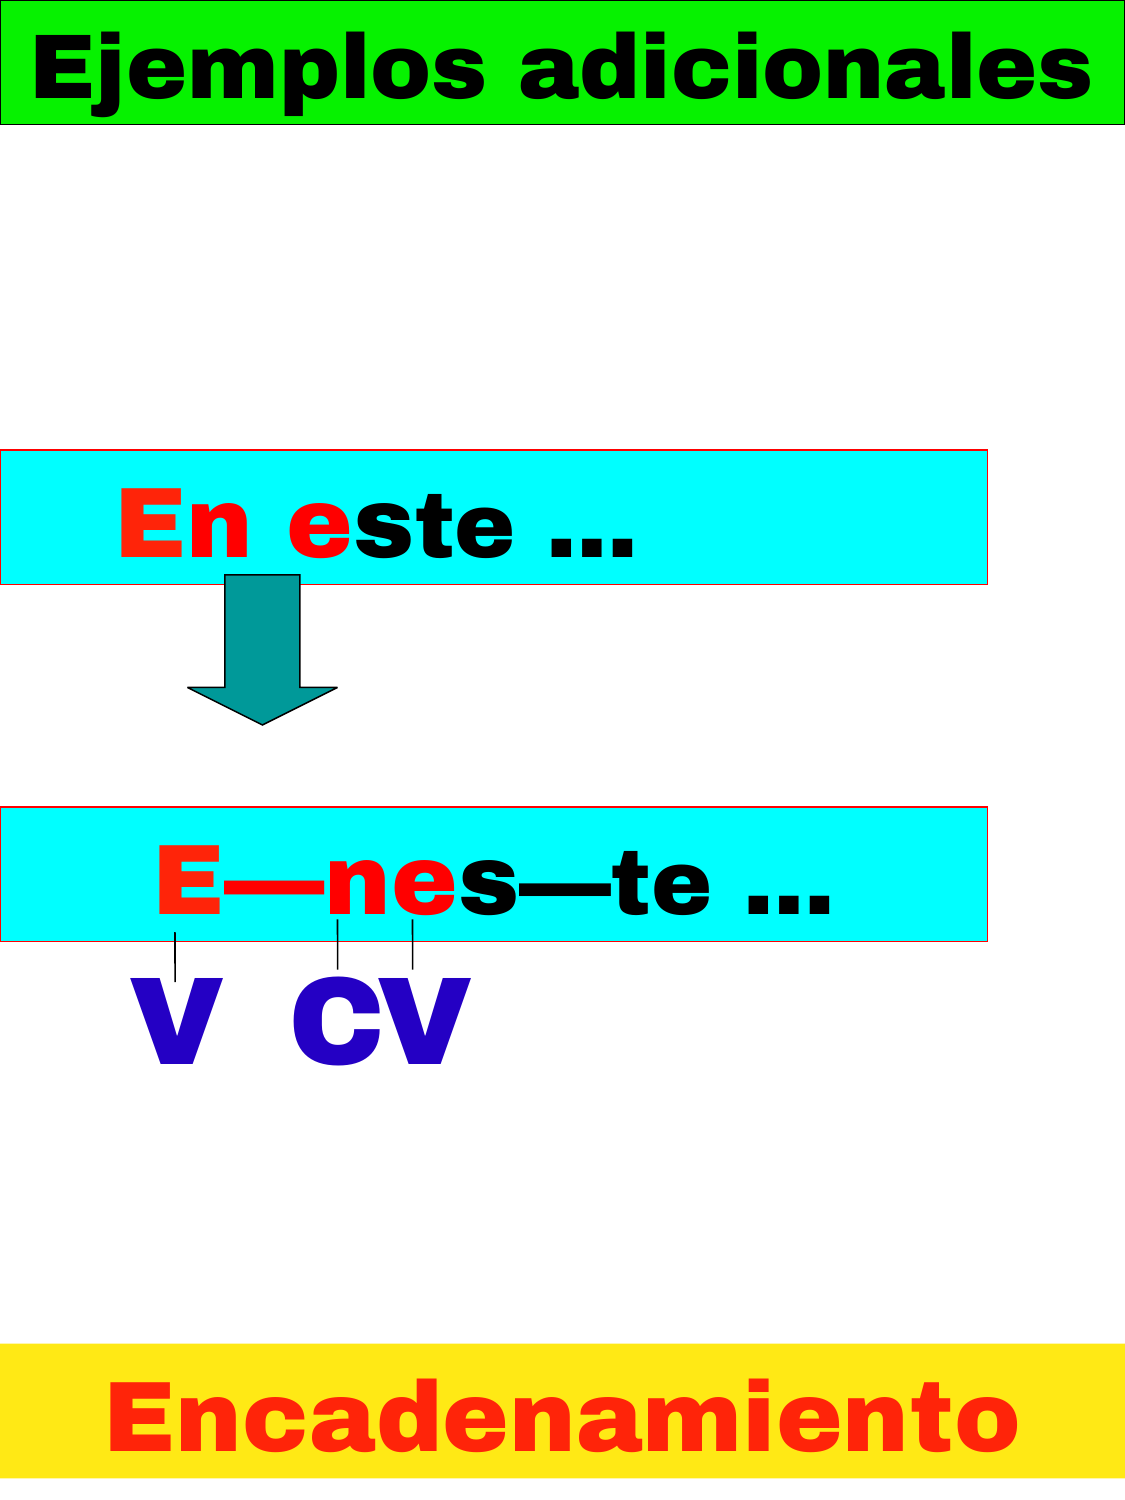

Ejemplos adicionales
   En este …

E—nes—te …

V
C
V
Encadenamiento